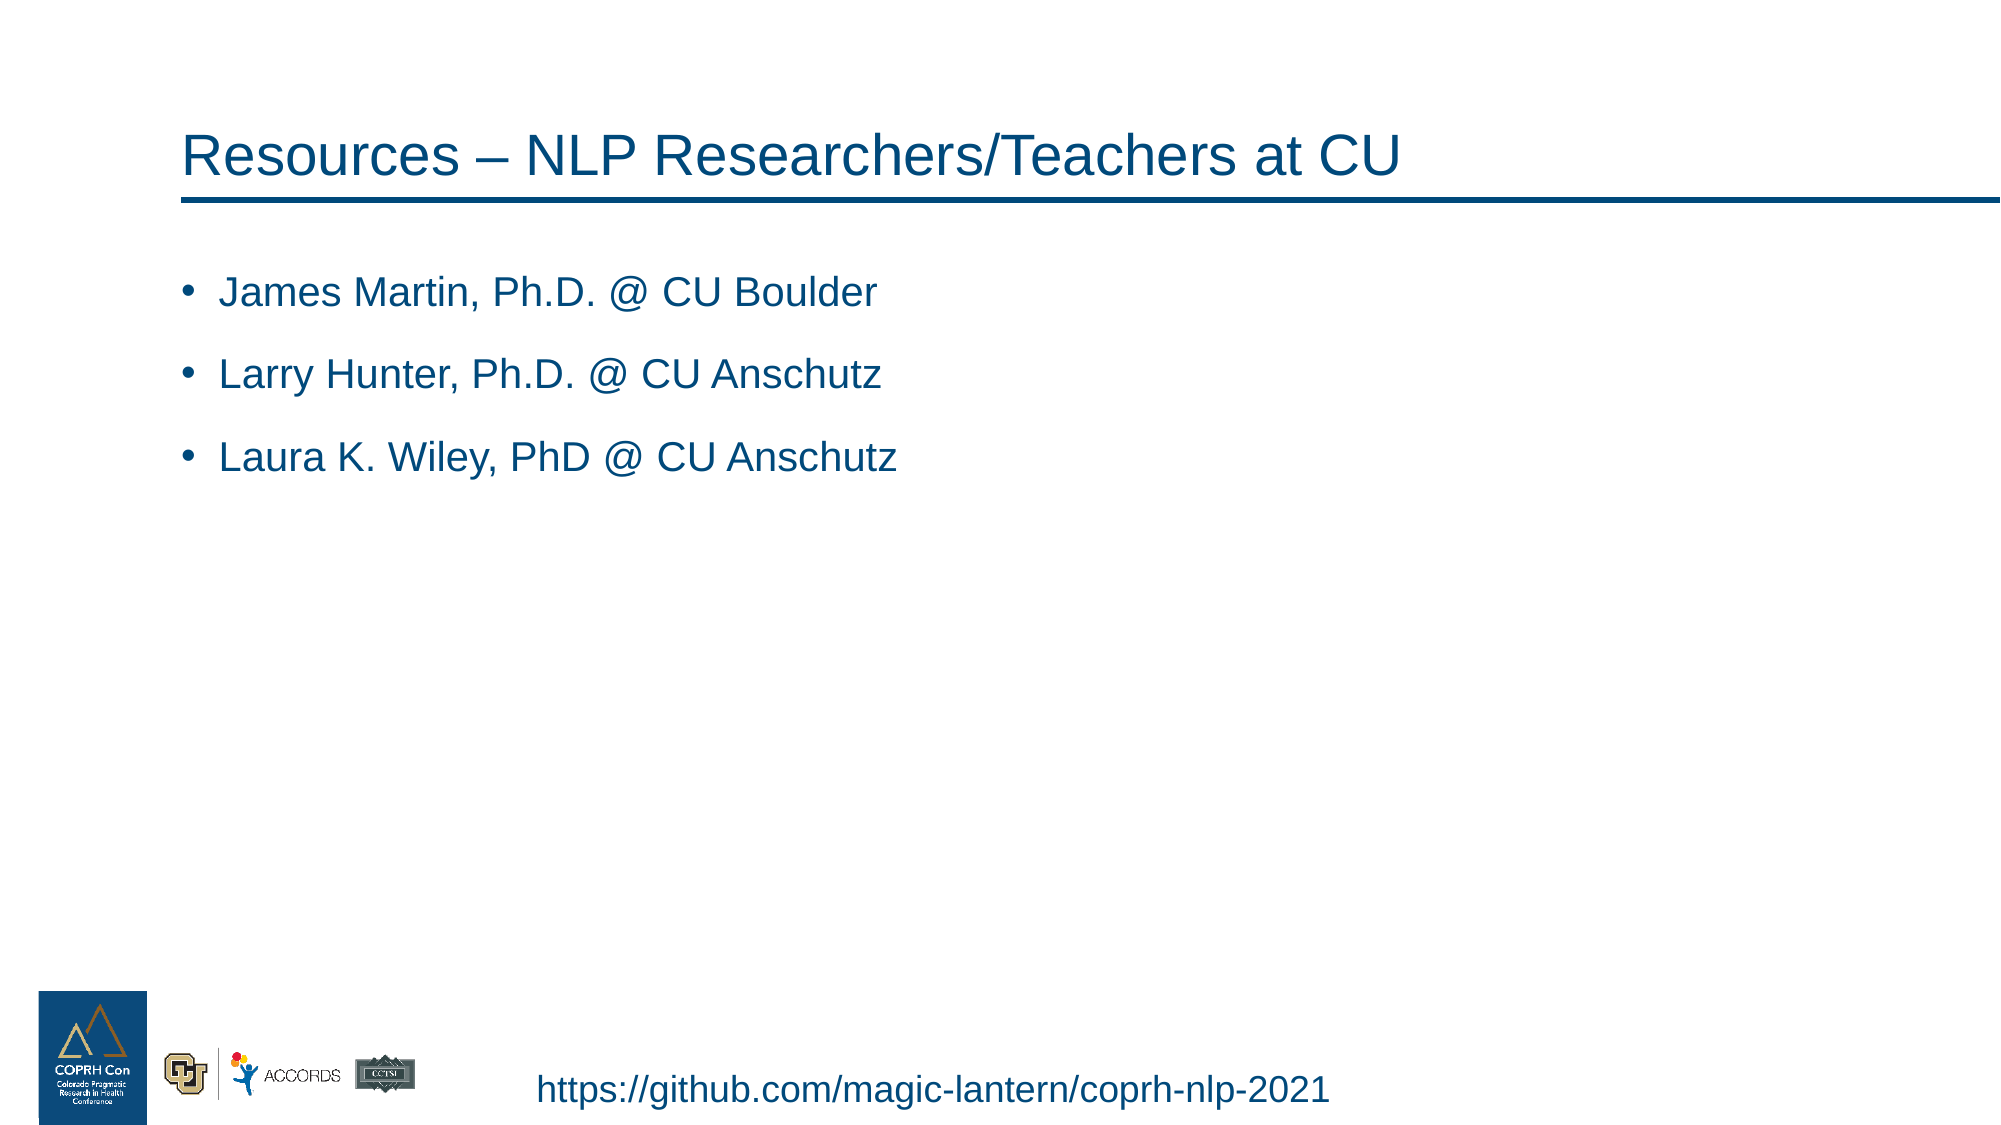

# Resources – NLP Researchers/Teachers at CU
James Martin, Ph.D. @ CU Boulder
Larry Hunter, Ph.D. @ CU Anschutz
Laura K. Wiley, PhD @ CU Anschutz
https://github.com/magic-lantern/coprh-nlp-2021